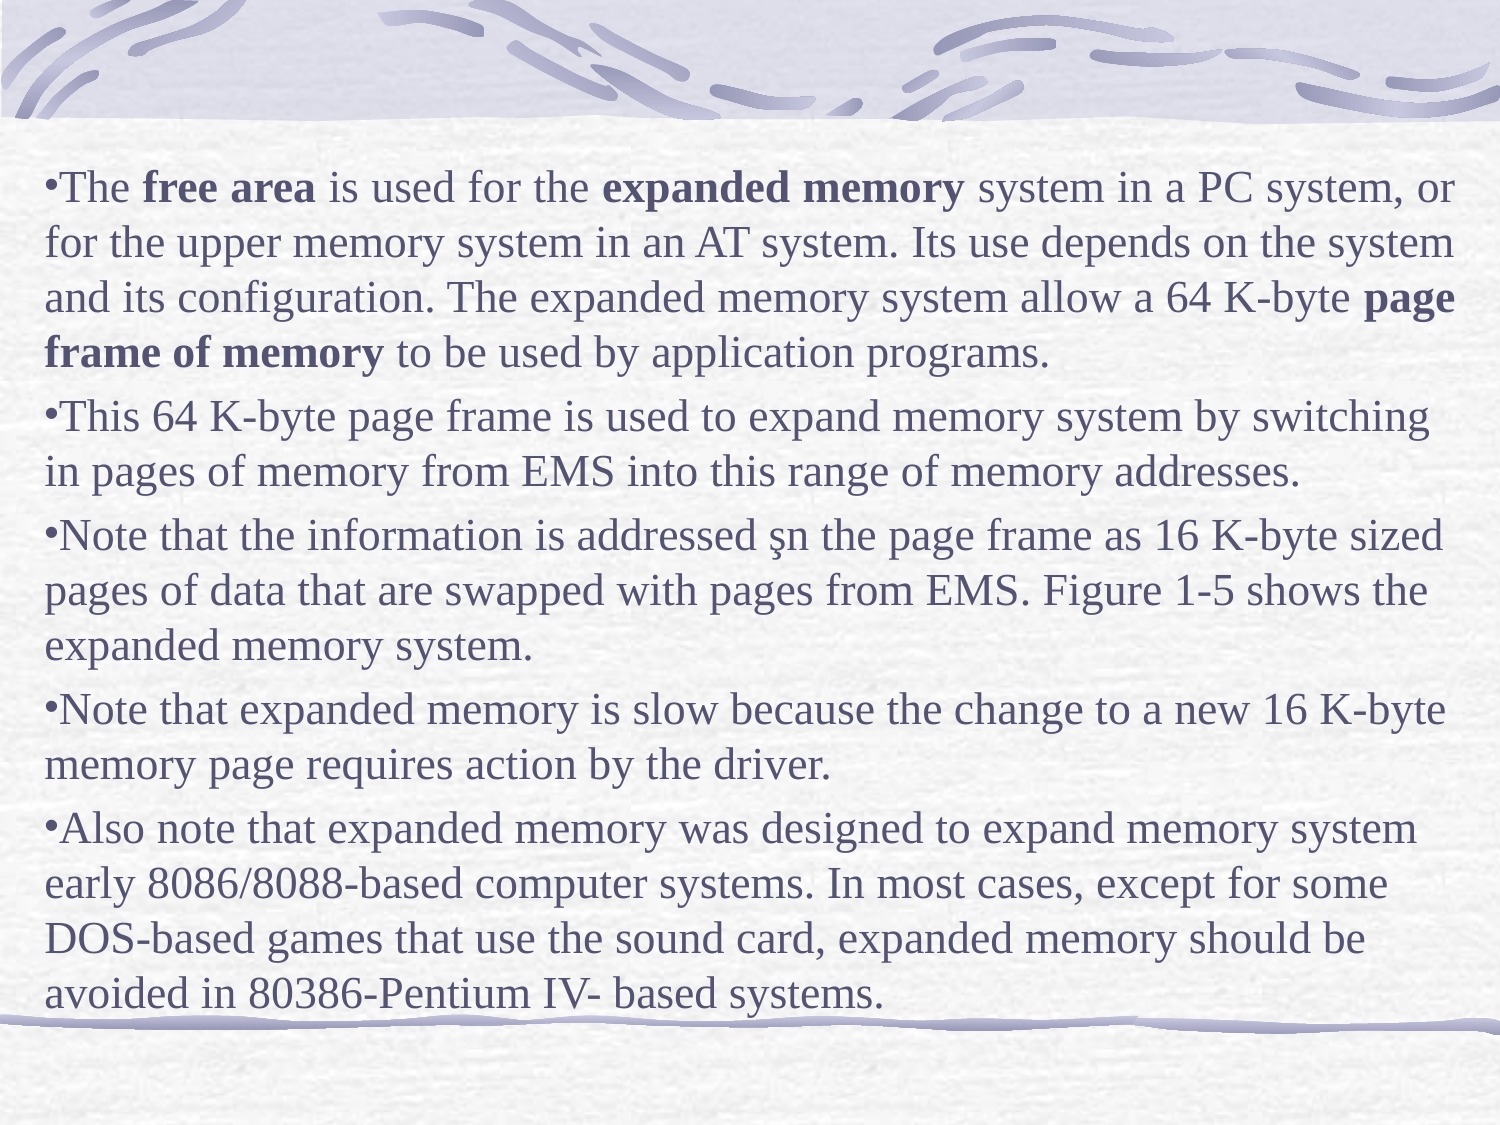

The free area is used for the expanded memory system in a PC system, or for the upper memory system in an AT system. Its use depends on the system and its configuration. The expanded memory system allow a 64 K-byte page frame of memory to be used by application programs.
This 64 K-byte page frame is used to expand memory system by switching in pages of memory from EMS into this range of memory addresses.
Note that the information is addressed şn the page frame as 16 K-byte sized pages of data that are swapped with pages from EMS. Figure 1-5 shows the expanded memory system.
Note that expanded memory is slow because the change to a new 16 K-byte memory page requires action by the driver.
Also note that expanded memory was designed to expand memory system early 8086/8088-based computer systems. In most cases, except for some DOS-based games that use the sound card, expanded memory should be avoided in 80386-Pentium IV- based systems.